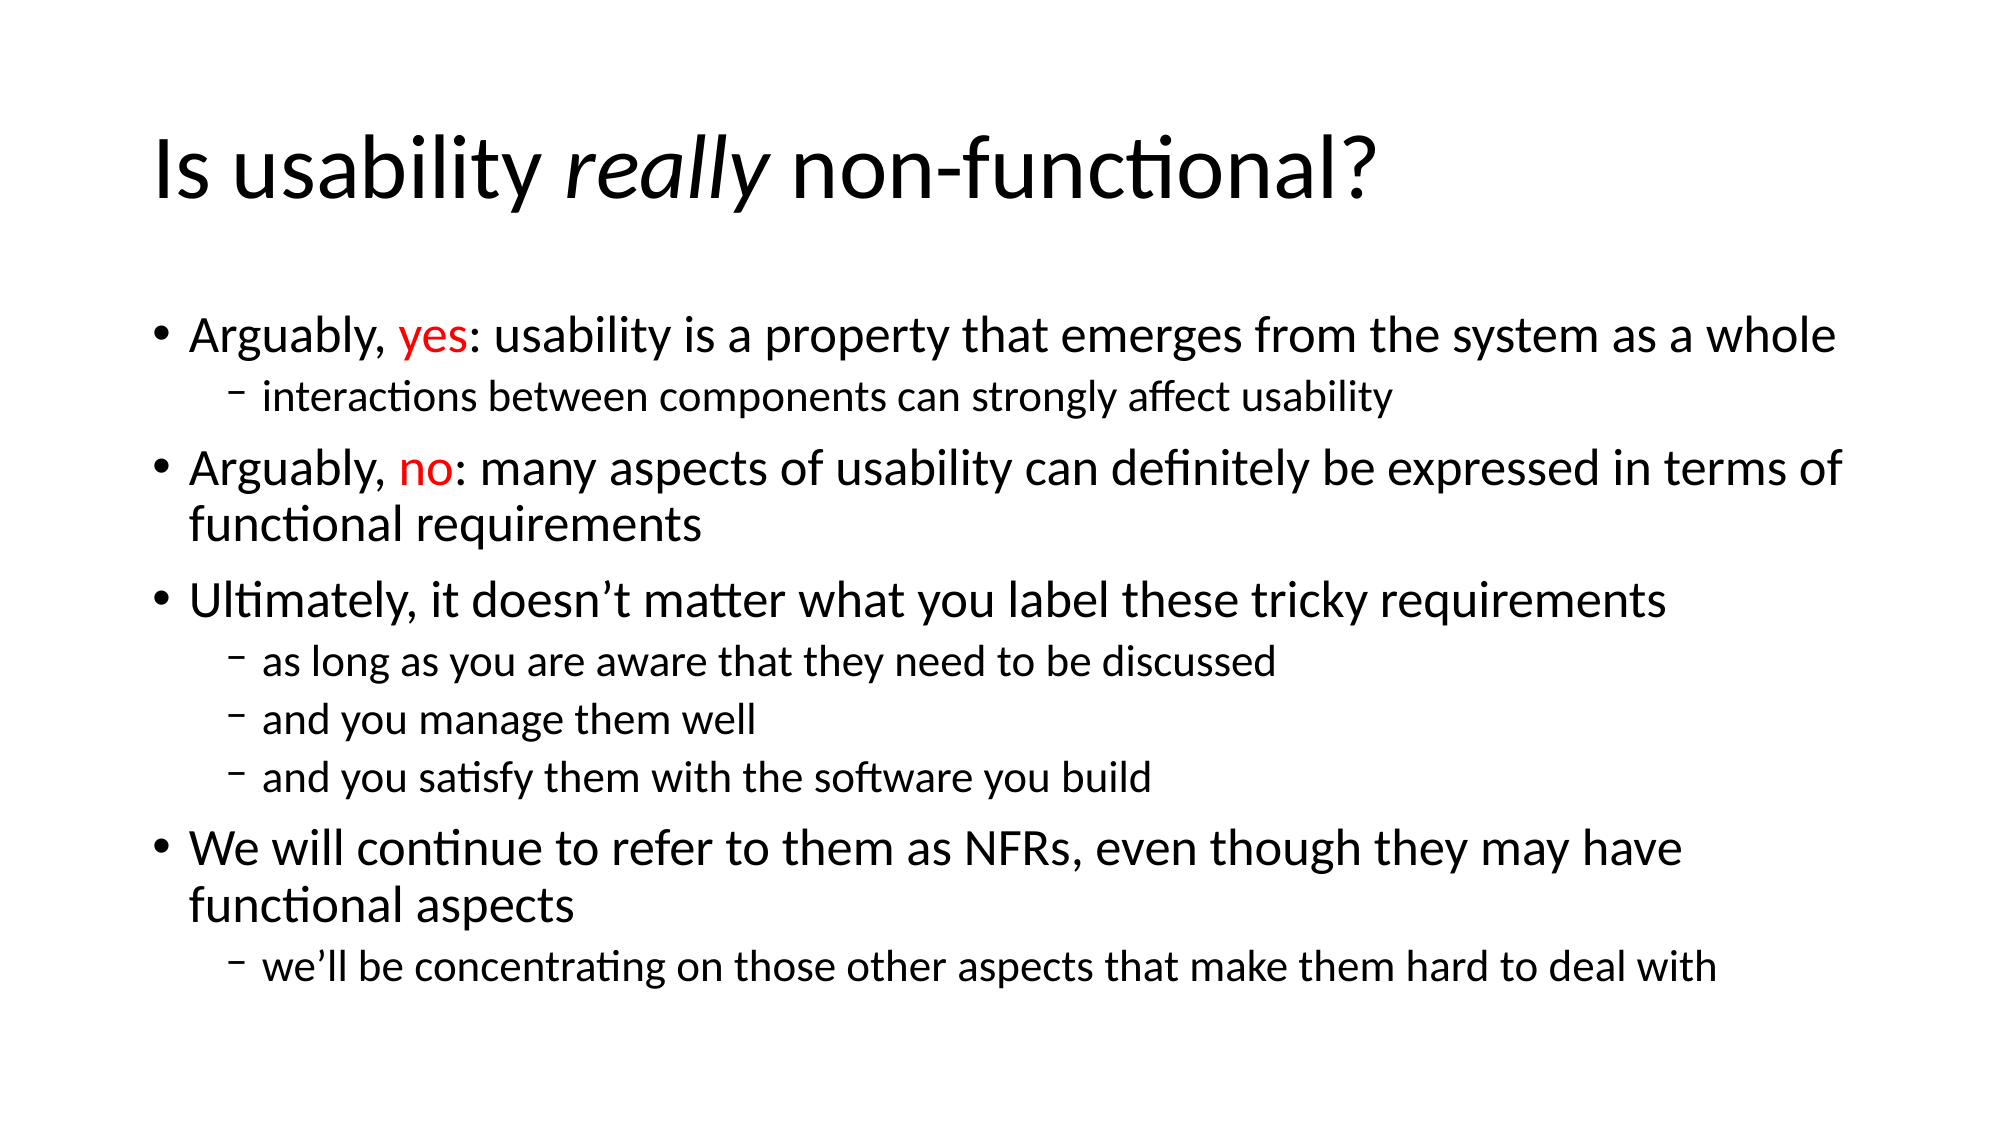

# Is usability really non-functional?
Arguably, yes: usability is a property that emerges from the system as a whole
interactions between components can strongly affect usability
Arguably, no: many aspects of usability can definitely be expressed in terms of functional requirements
Ultimately, it doesn’t matter what you label these tricky requirements
as long as you are aware that they need to be discussed
and you manage them well
and you satisfy them with the software you build
We will continue to refer to them as NFRs, even though they may have functional aspects
we’ll be concentrating on those other aspects that make them hard to deal with